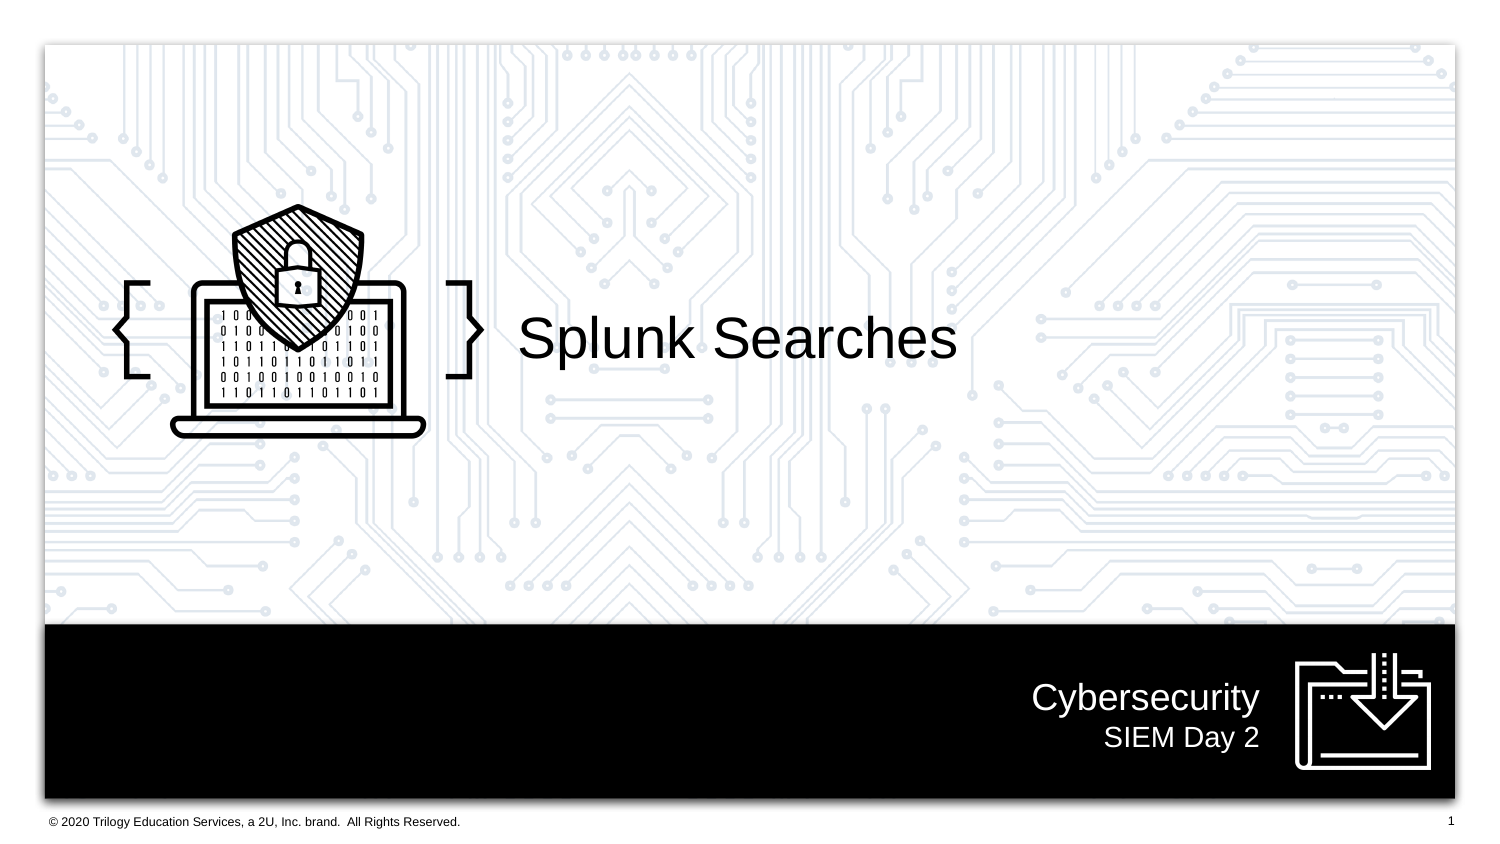

Splunk Searches
# SIEM Day 2
1